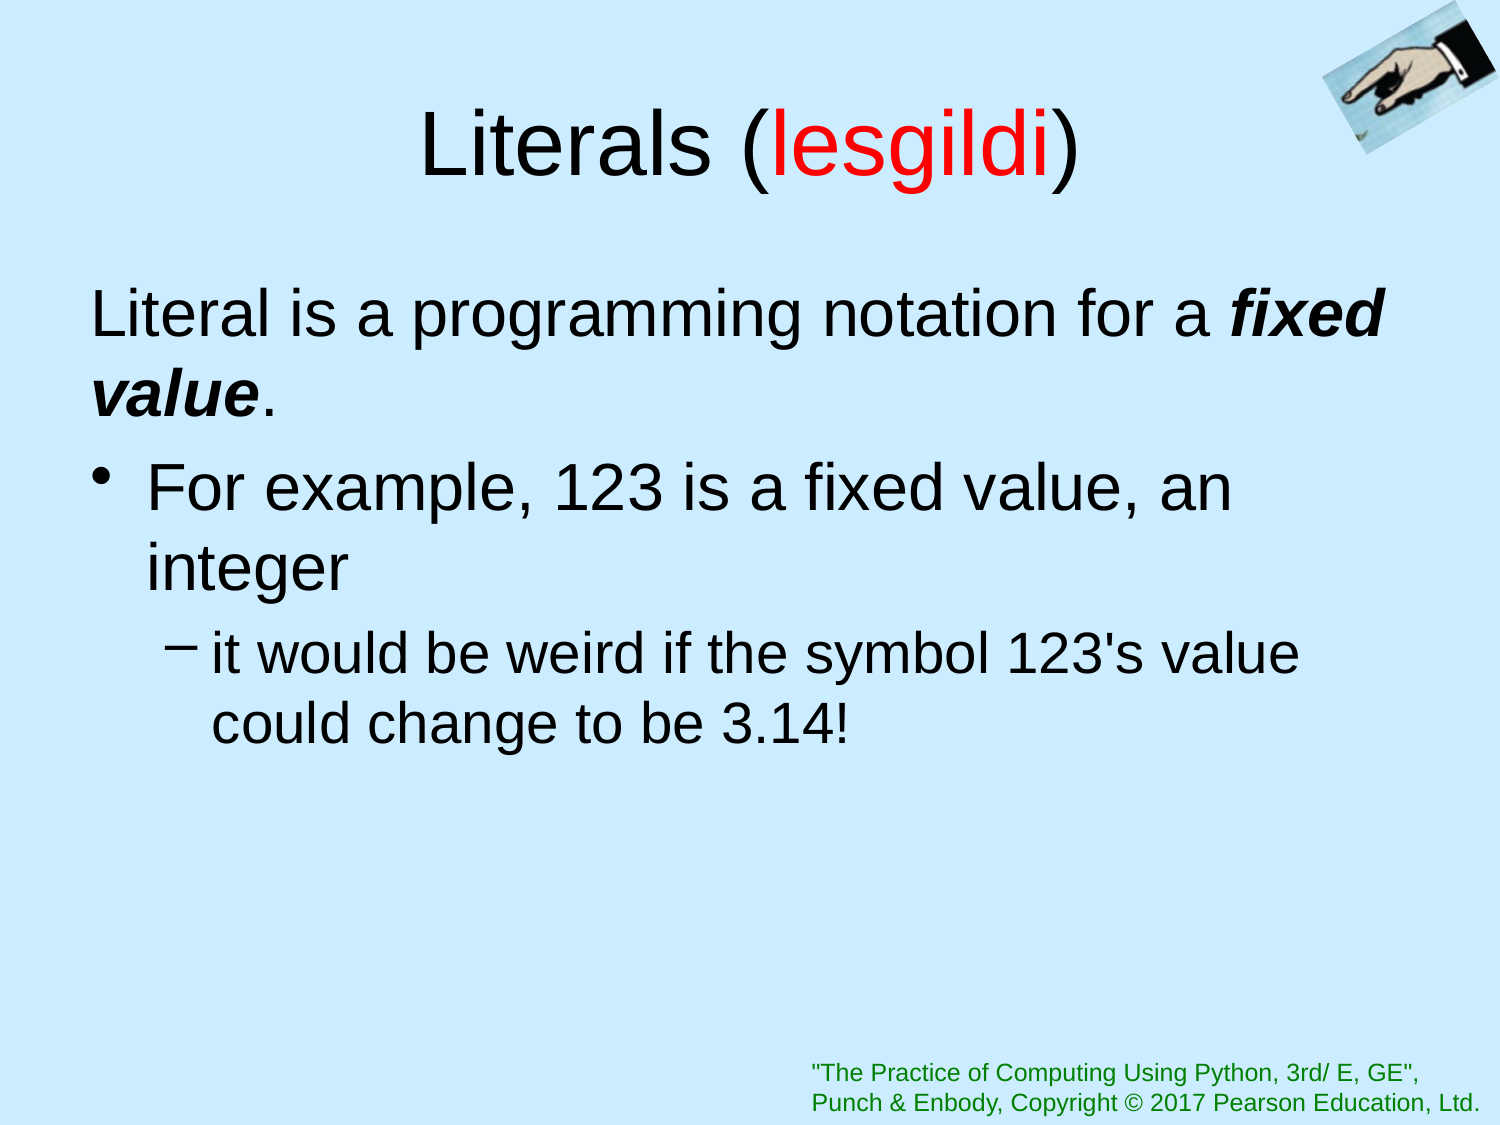

# Literals (lesgildi)
Literal is a programming notation for a fixed value.
For example, 123 is a fixed value, an integer
it would be weird if the symbol 123's value could change to be 3.14!